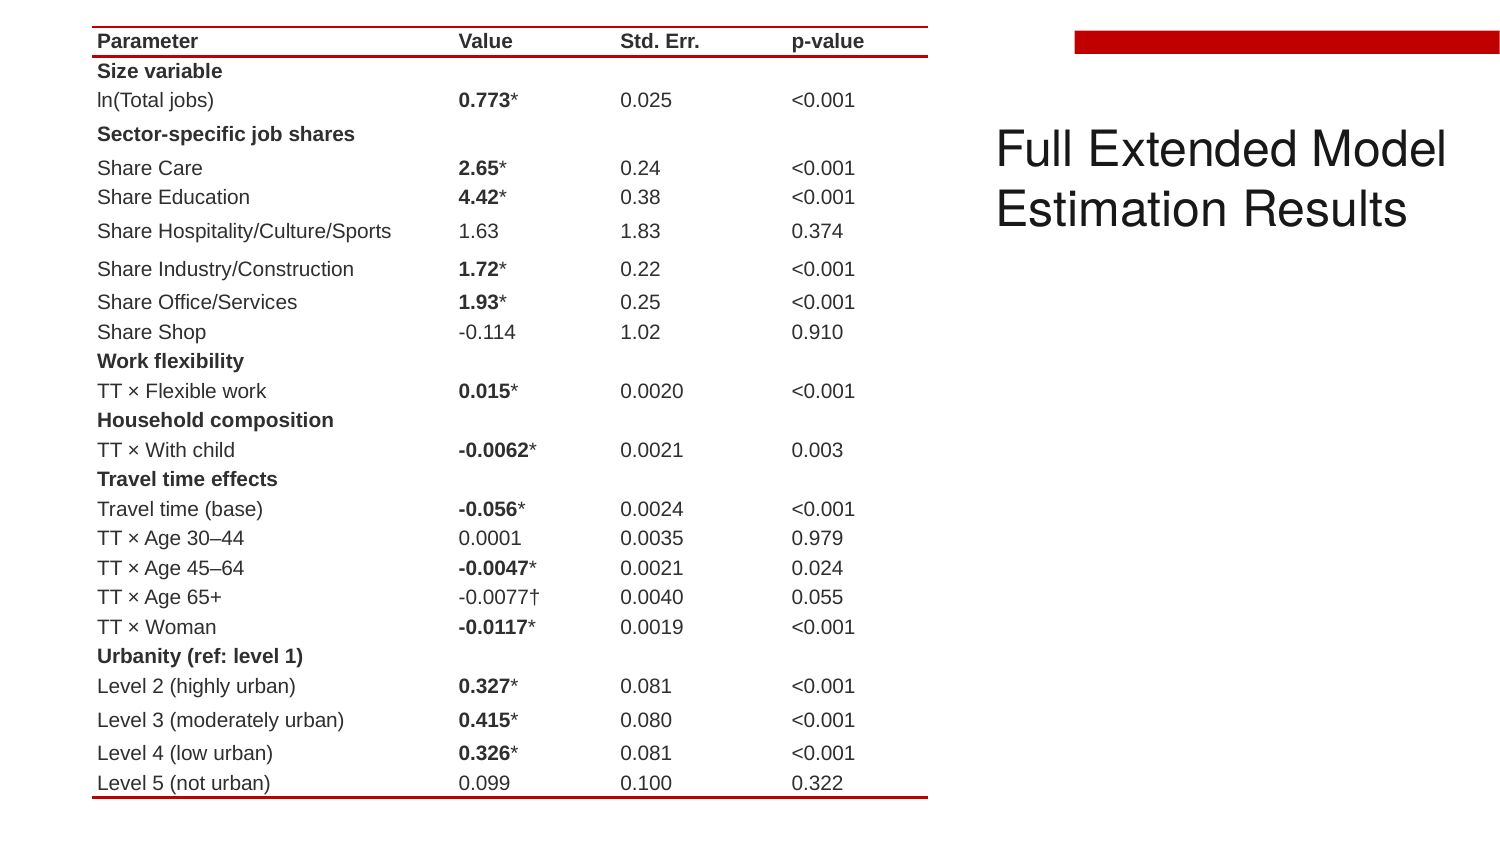

| Parameter | Value | Std. Err. | p-value |
| --- | --- | --- | --- |
| Size variable |  |  |  |
| ln(Total jobs) | 0.773\* | 0.025 | <0.001 |
| Sector-specific job shares |  |  |  |
| Share Care | 2.65\* | 0.24 | <0.001 |
| Share Education | 4.42\* | 0.38 | <0.001 |
| Share Hospitality/Culture/Sports | 1.63 | 1.83 | 0.374 |
| Share Industry/Construction | 1.72\* | 0.22 | <0.001 |
| Share Office/Services | 1.93\* | 0.25 | <0.001 |
| Share Shop | -0.114 | 1.02 | 0.910 |
| Work flexibility |  |  |  |
| TT × Flexible work | 0.015\* | 0.0020 | <0.001 |
| Household composition |  |  |  |
| TT × With child | -0.0062\* | 0.0021 | 0.003 |
| Travel time effects |  |  |  |
| Travel time (base) | -0.056\* | 0.0024 | <0.001 |
| TT × Age 30–44 | 0.0001 | 0.0035 | 0.979 |
| TT × Age 45–64 | -0.0047\* | 0.0021 | 0.024 |
| TT × Age 65+ | -0.0077† | 0.0040 | 0.055 |
| TT × Woman | -0.0117\* | 0.0019 | <0.001 |
| Urbanity (ref: level 1) |  |  |  |
| Level 2 (highly urban) | 0.327\* | 0.081 | <0.001 |
| Level 3 (moderately urban) | 0.415\* | 0.080 | <0.001 |
| Level 4 (low urban) | 0.326\* | 0.081 | <0.001 |
| Level 5 (not urban) | 0.099 | 0.100 | 0.322 |
# Full Extended Model Estimation Results